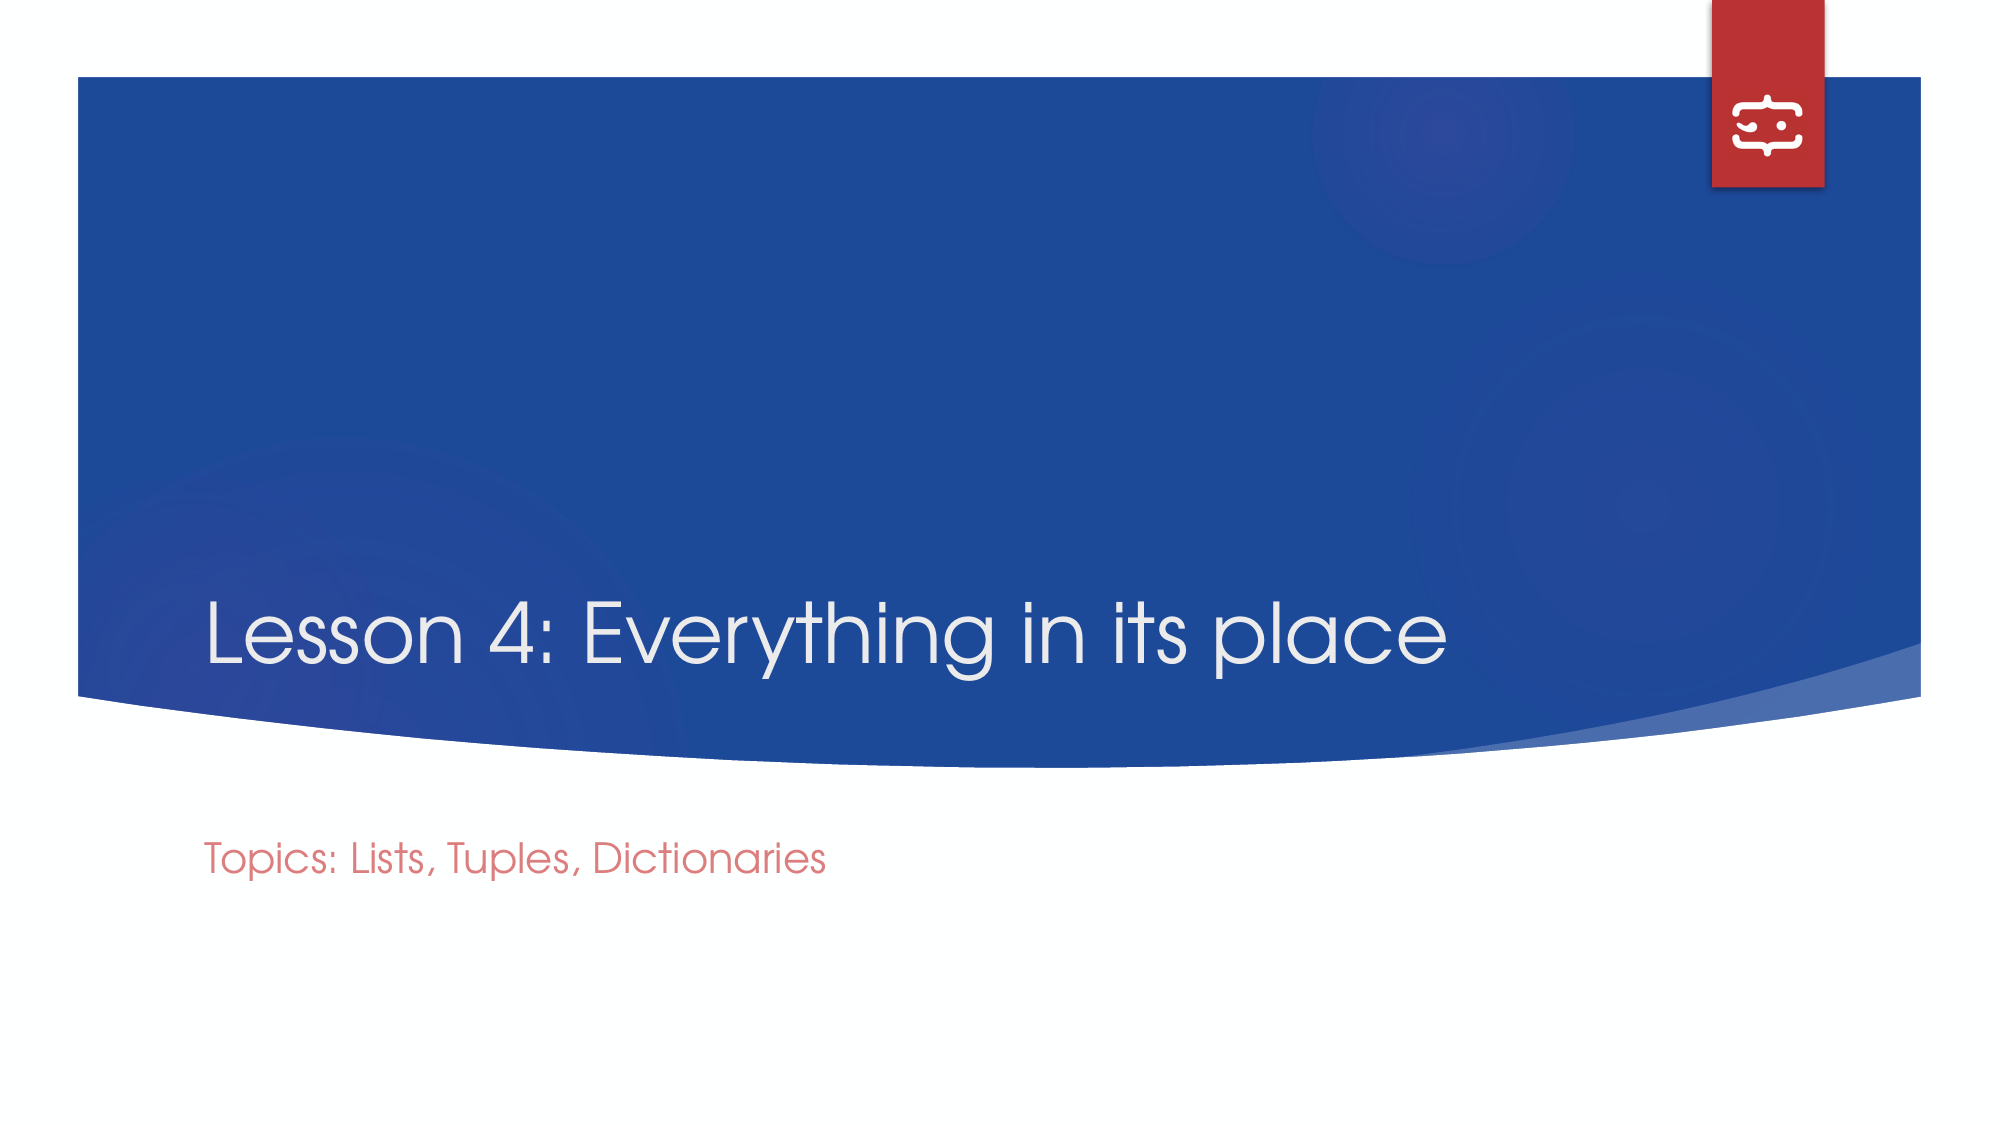

# Lesson 4: Everything in its place
Topics: Lists, Tuples, Dictionaries